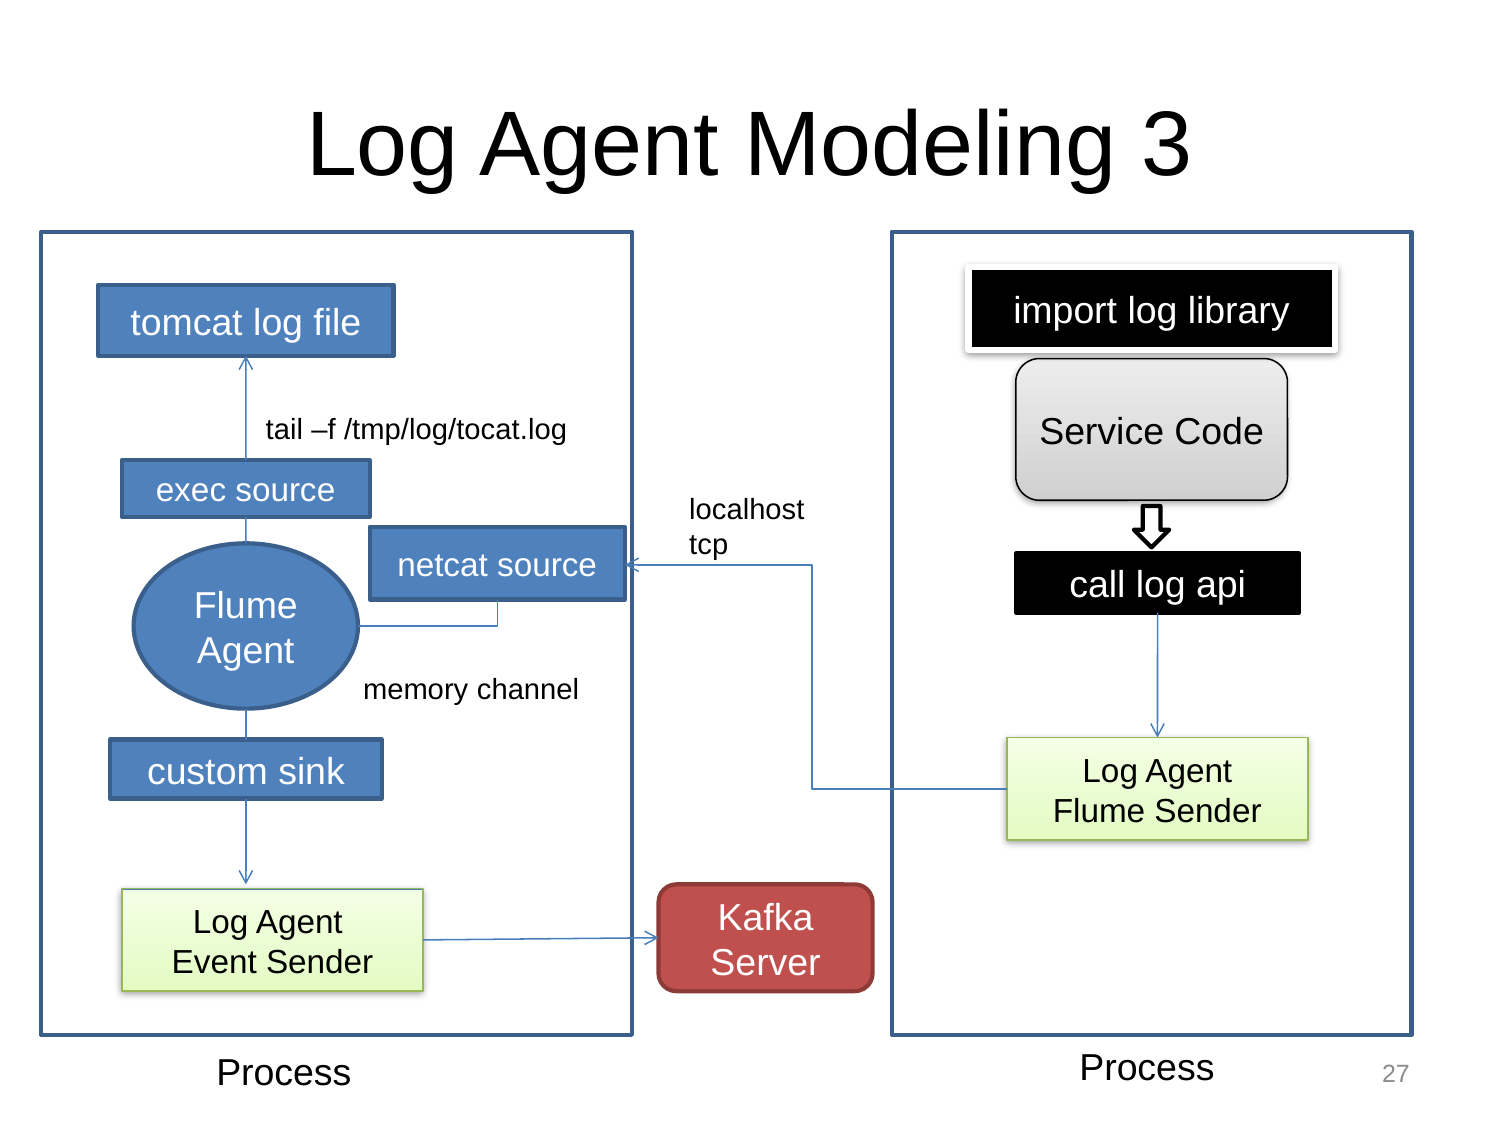

# Log Agent Modeling 3

import log library
tomcat log file
Service Code
tail –f /tmp/log/tocat.log
exec source
localhost
tcp

netcat source
Flume
Agent
call log api
memory channel
Log Agent
Flume Sender
custom sink
Kafka
Server
Log Agent
Event Sender
Process
Process
27